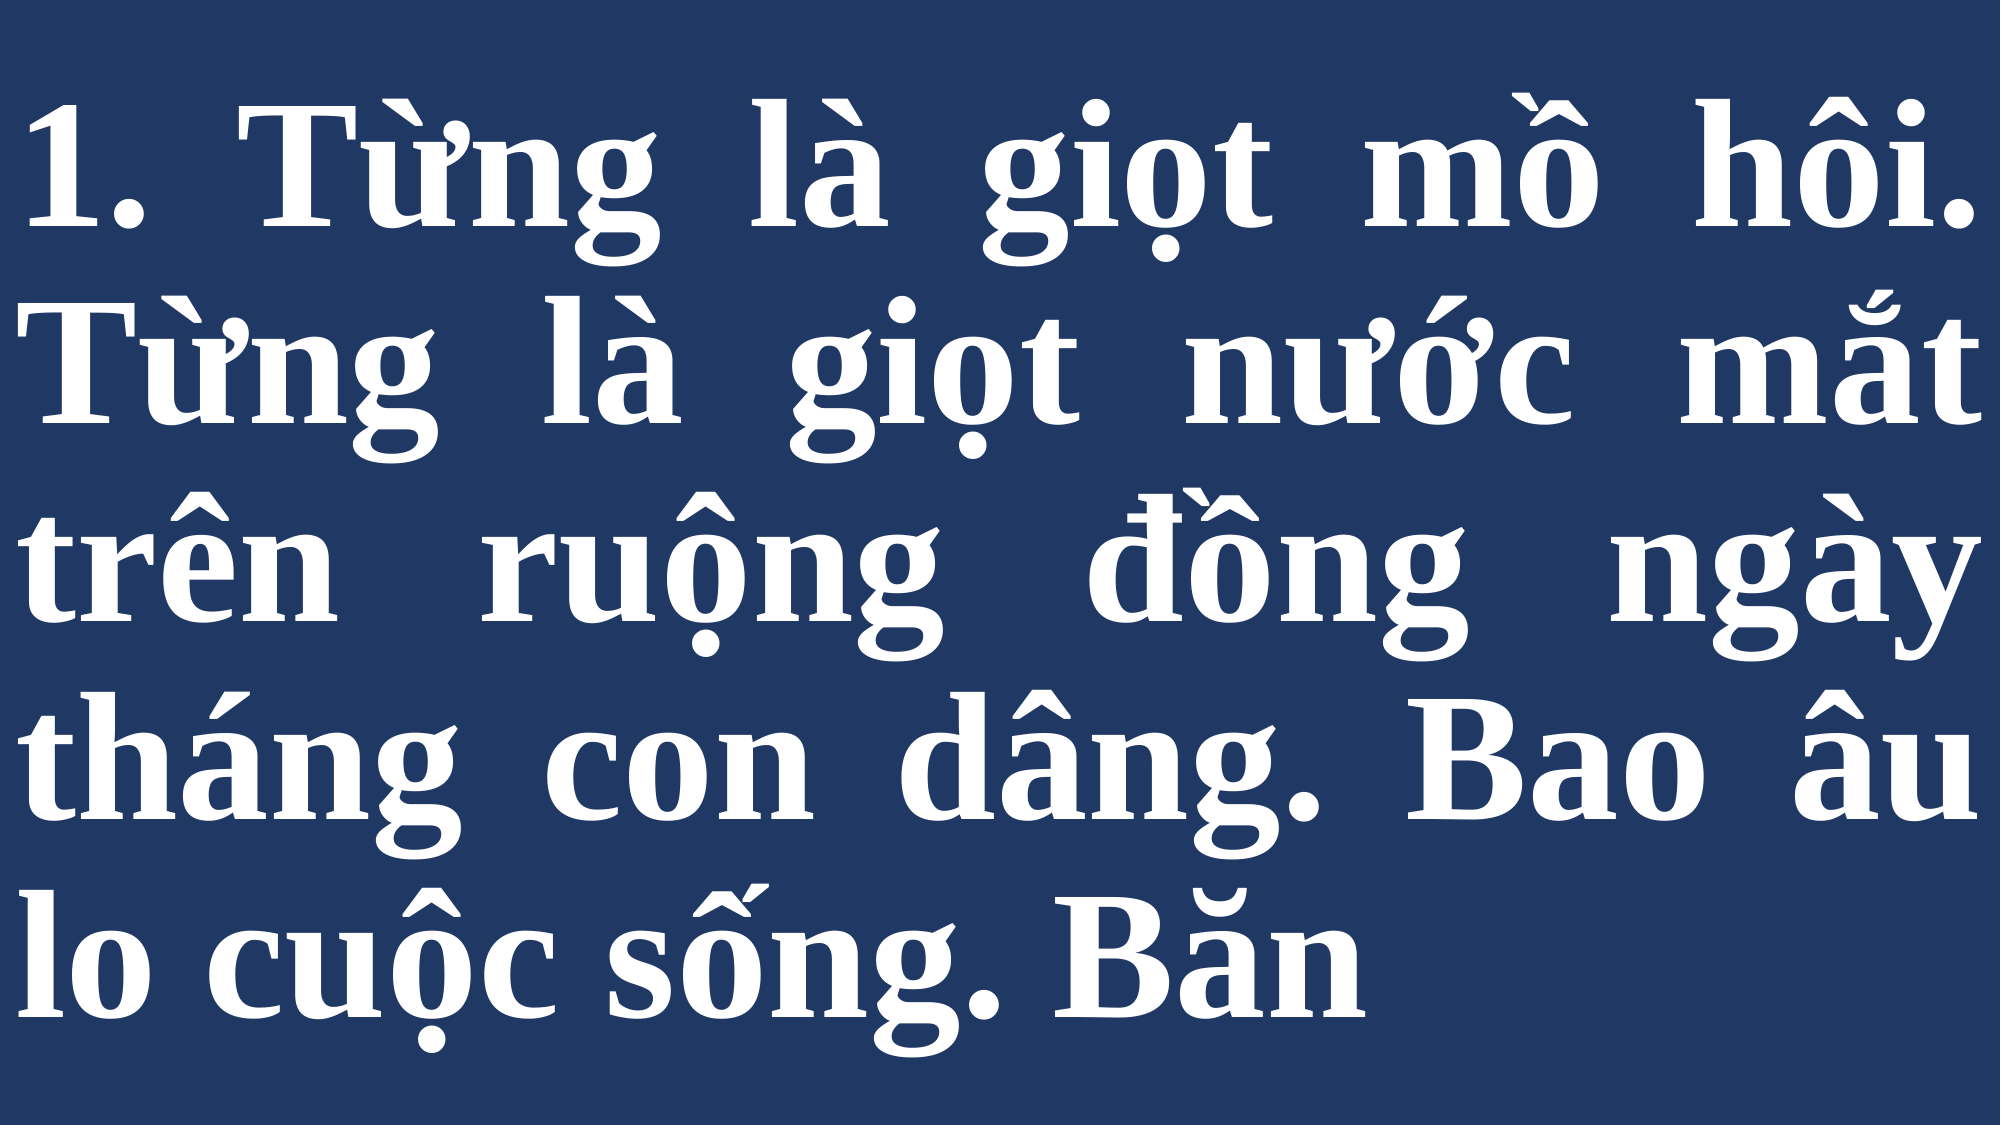

# 1. Từng là giọt mồ hôi. Từng là giọt nước mắt trên ruộng đồng ngày tháng con dâng. Bao âu lo cuộc sống. Băn